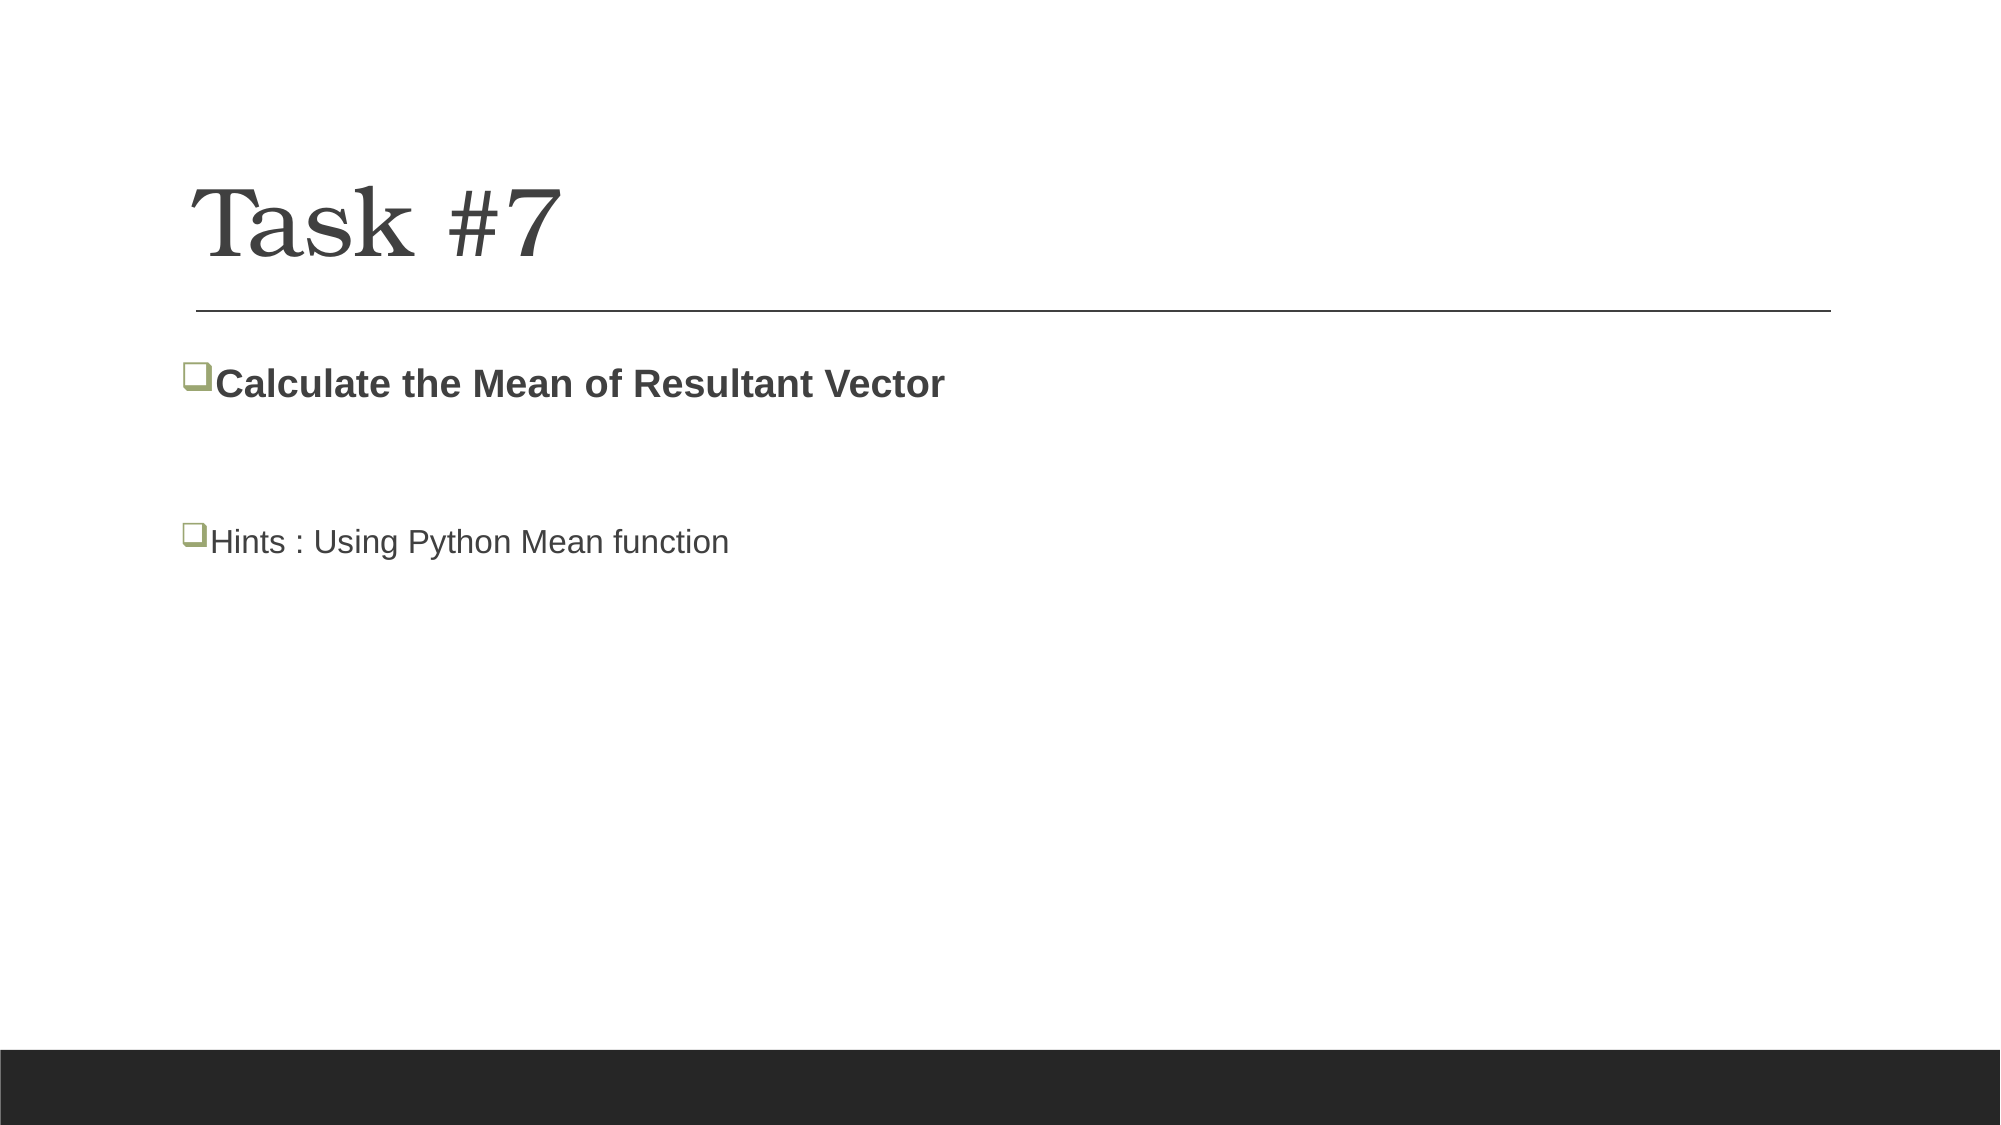

# Task #7
Calculate the Mean of Resultant Vector

Hints : Using Python Mean function